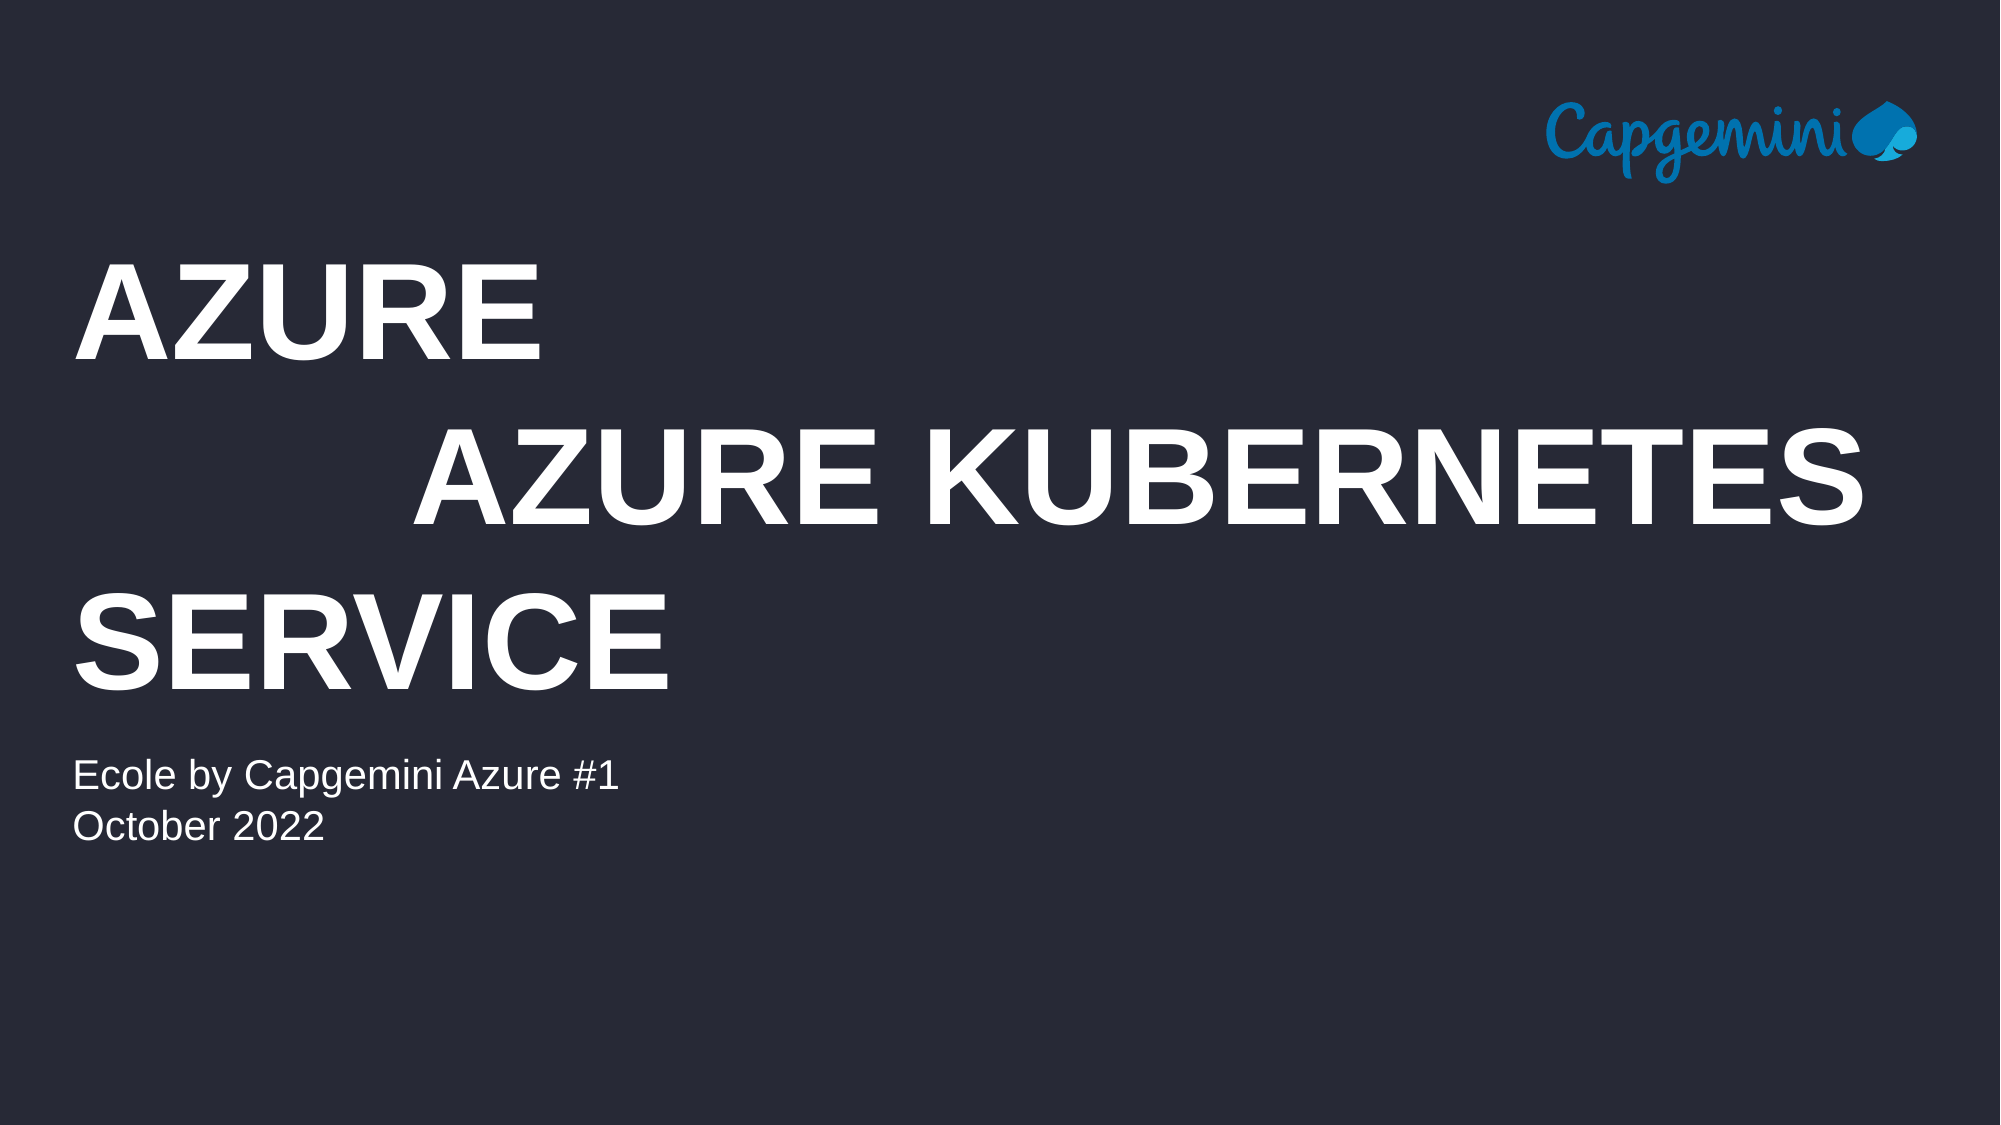

# Azure Azure Kubernetes Service
Ecole by Capgemini Azure #1
October 2022